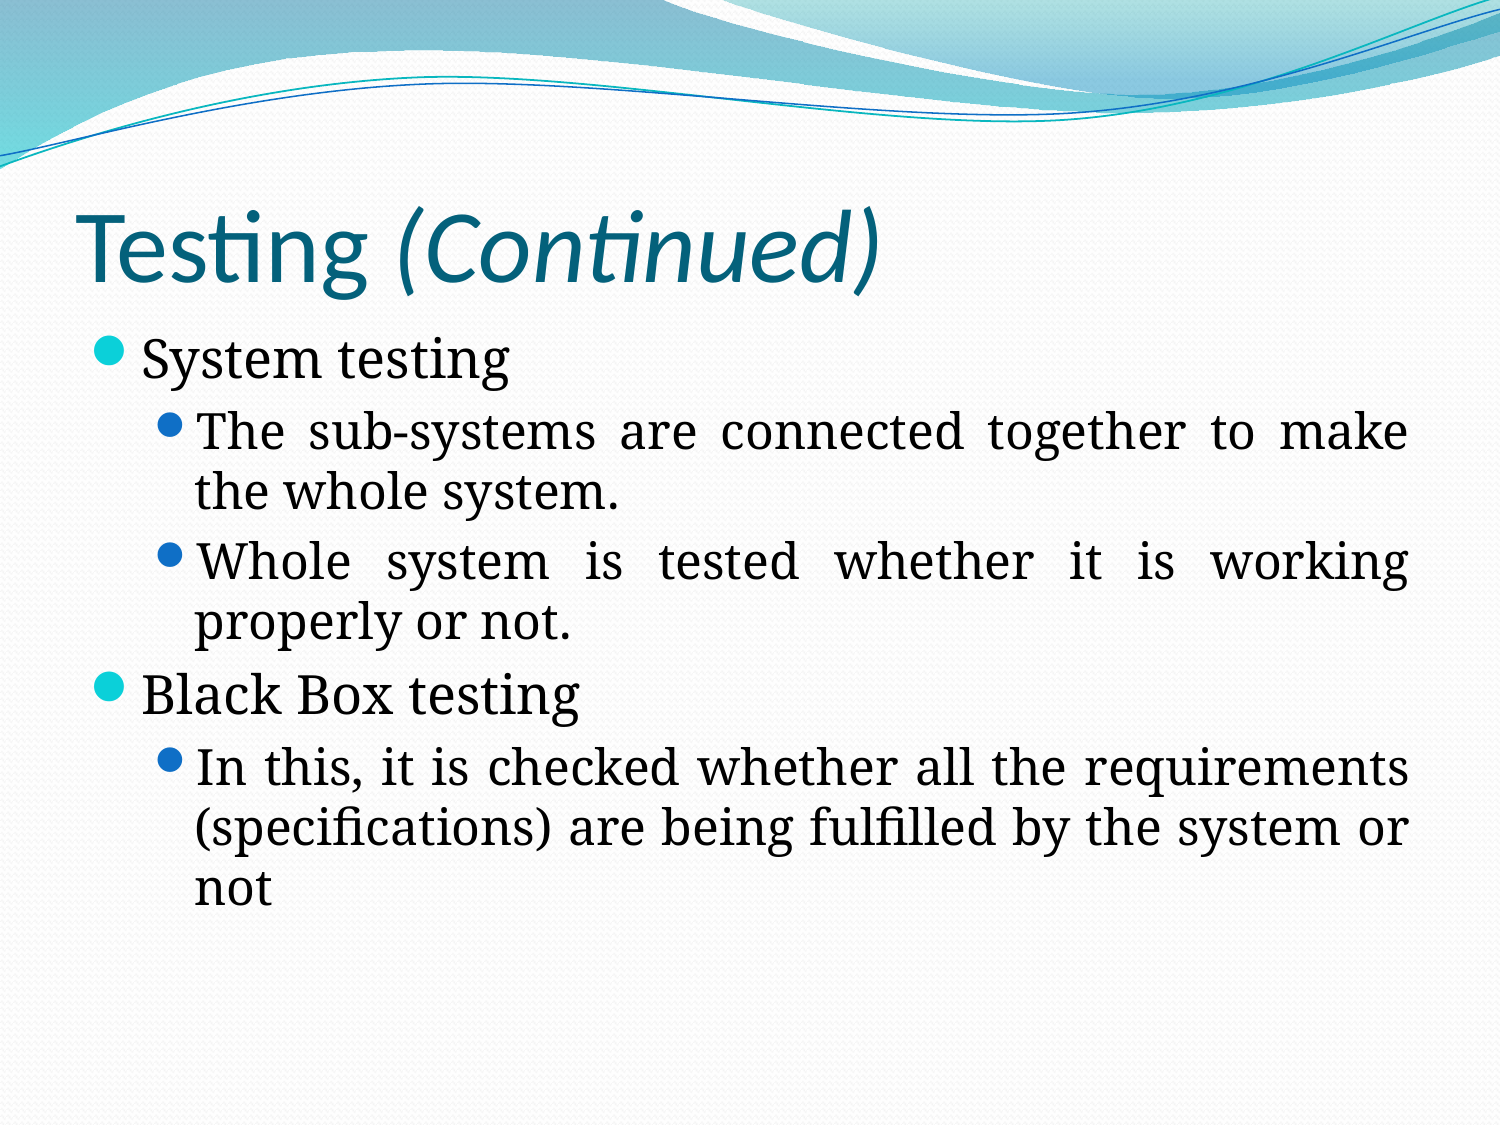

# Testing (Continued)
System testing
The sub-systems are connected together to make the whole system.
Whole system is tested whether it is working properly or not.
Black Box testing
In this, it is checked whether all the requirements (specifications) are being fulfilled by the system or not